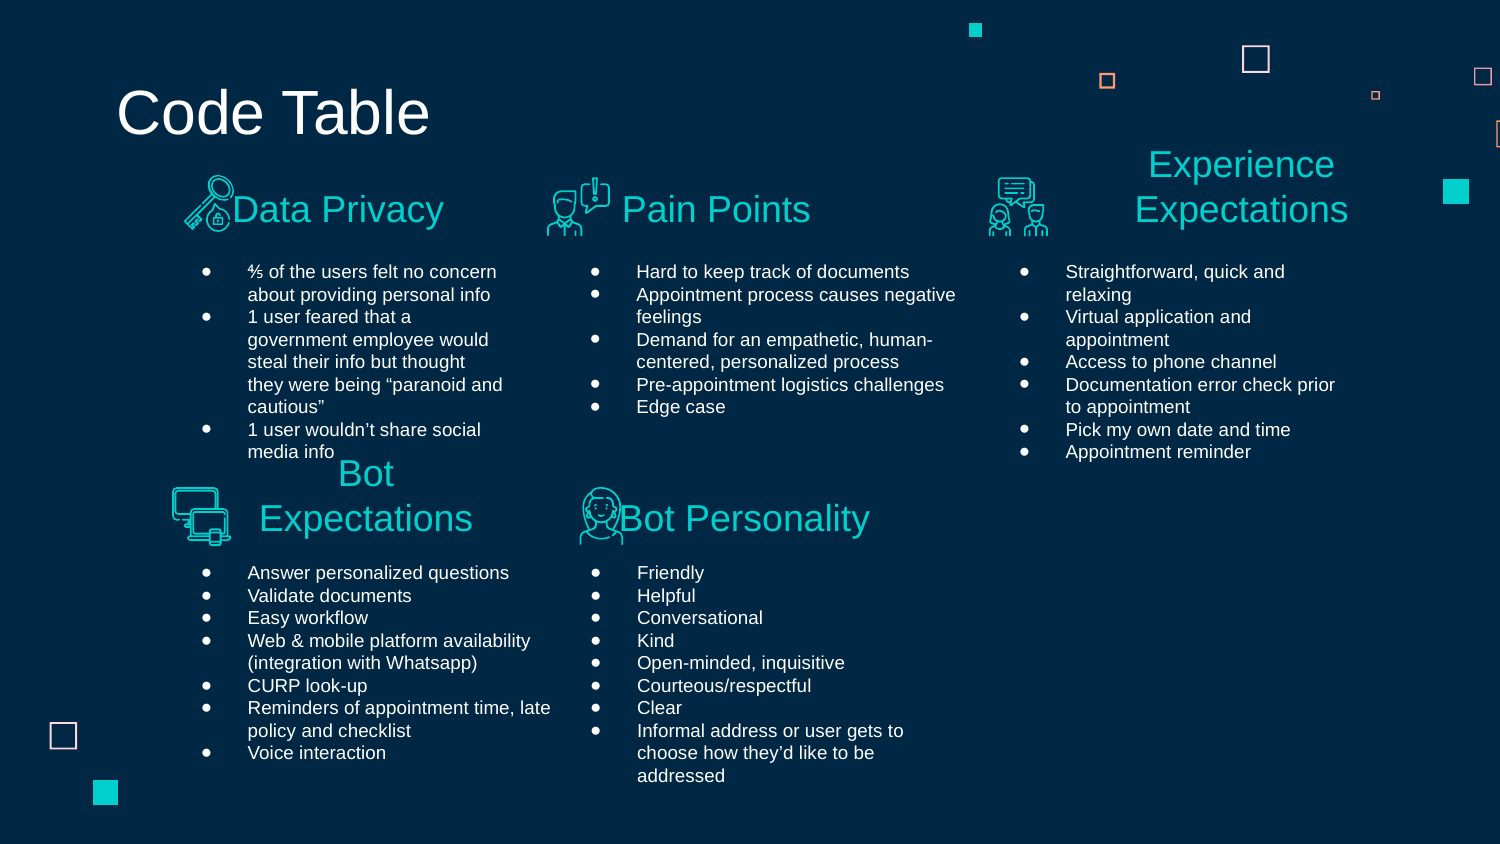

Code Table
# Data Privacy
Pain Points
Experience Expectations

Hard to keep track of documents
Appointment process causes negative feelings
Demand for an empathetic, human-centered, personalized process
Pre-appointment logistics challenges
Edge case
Straightforward, quick and relaxing
Virtual application and appointment
Access to phone channel
Documentation error check prior to appointment
Pick my own date and time
Appointment reminder
⅘ of the users felt no concern about providing personal info
1 user feared that a government employee would steal their info but thought they were being “paranoid and cautious”
1 user wouldn’t share social media info
Bot Expectations
Bot Personality

Answer personalized questions
Validate documents
Easy workflow
Web & mobile platform availability (integration with Whatsapp)
CURP look-up
Reminders of appointment time, late policy and checklist
Voice interaction
Friendly
Helpful
Conversational
Kind
Open-minded, inquisitive
Courteous/respectful
Clear
Informal address or user gets to choose how they’d like to be addressed